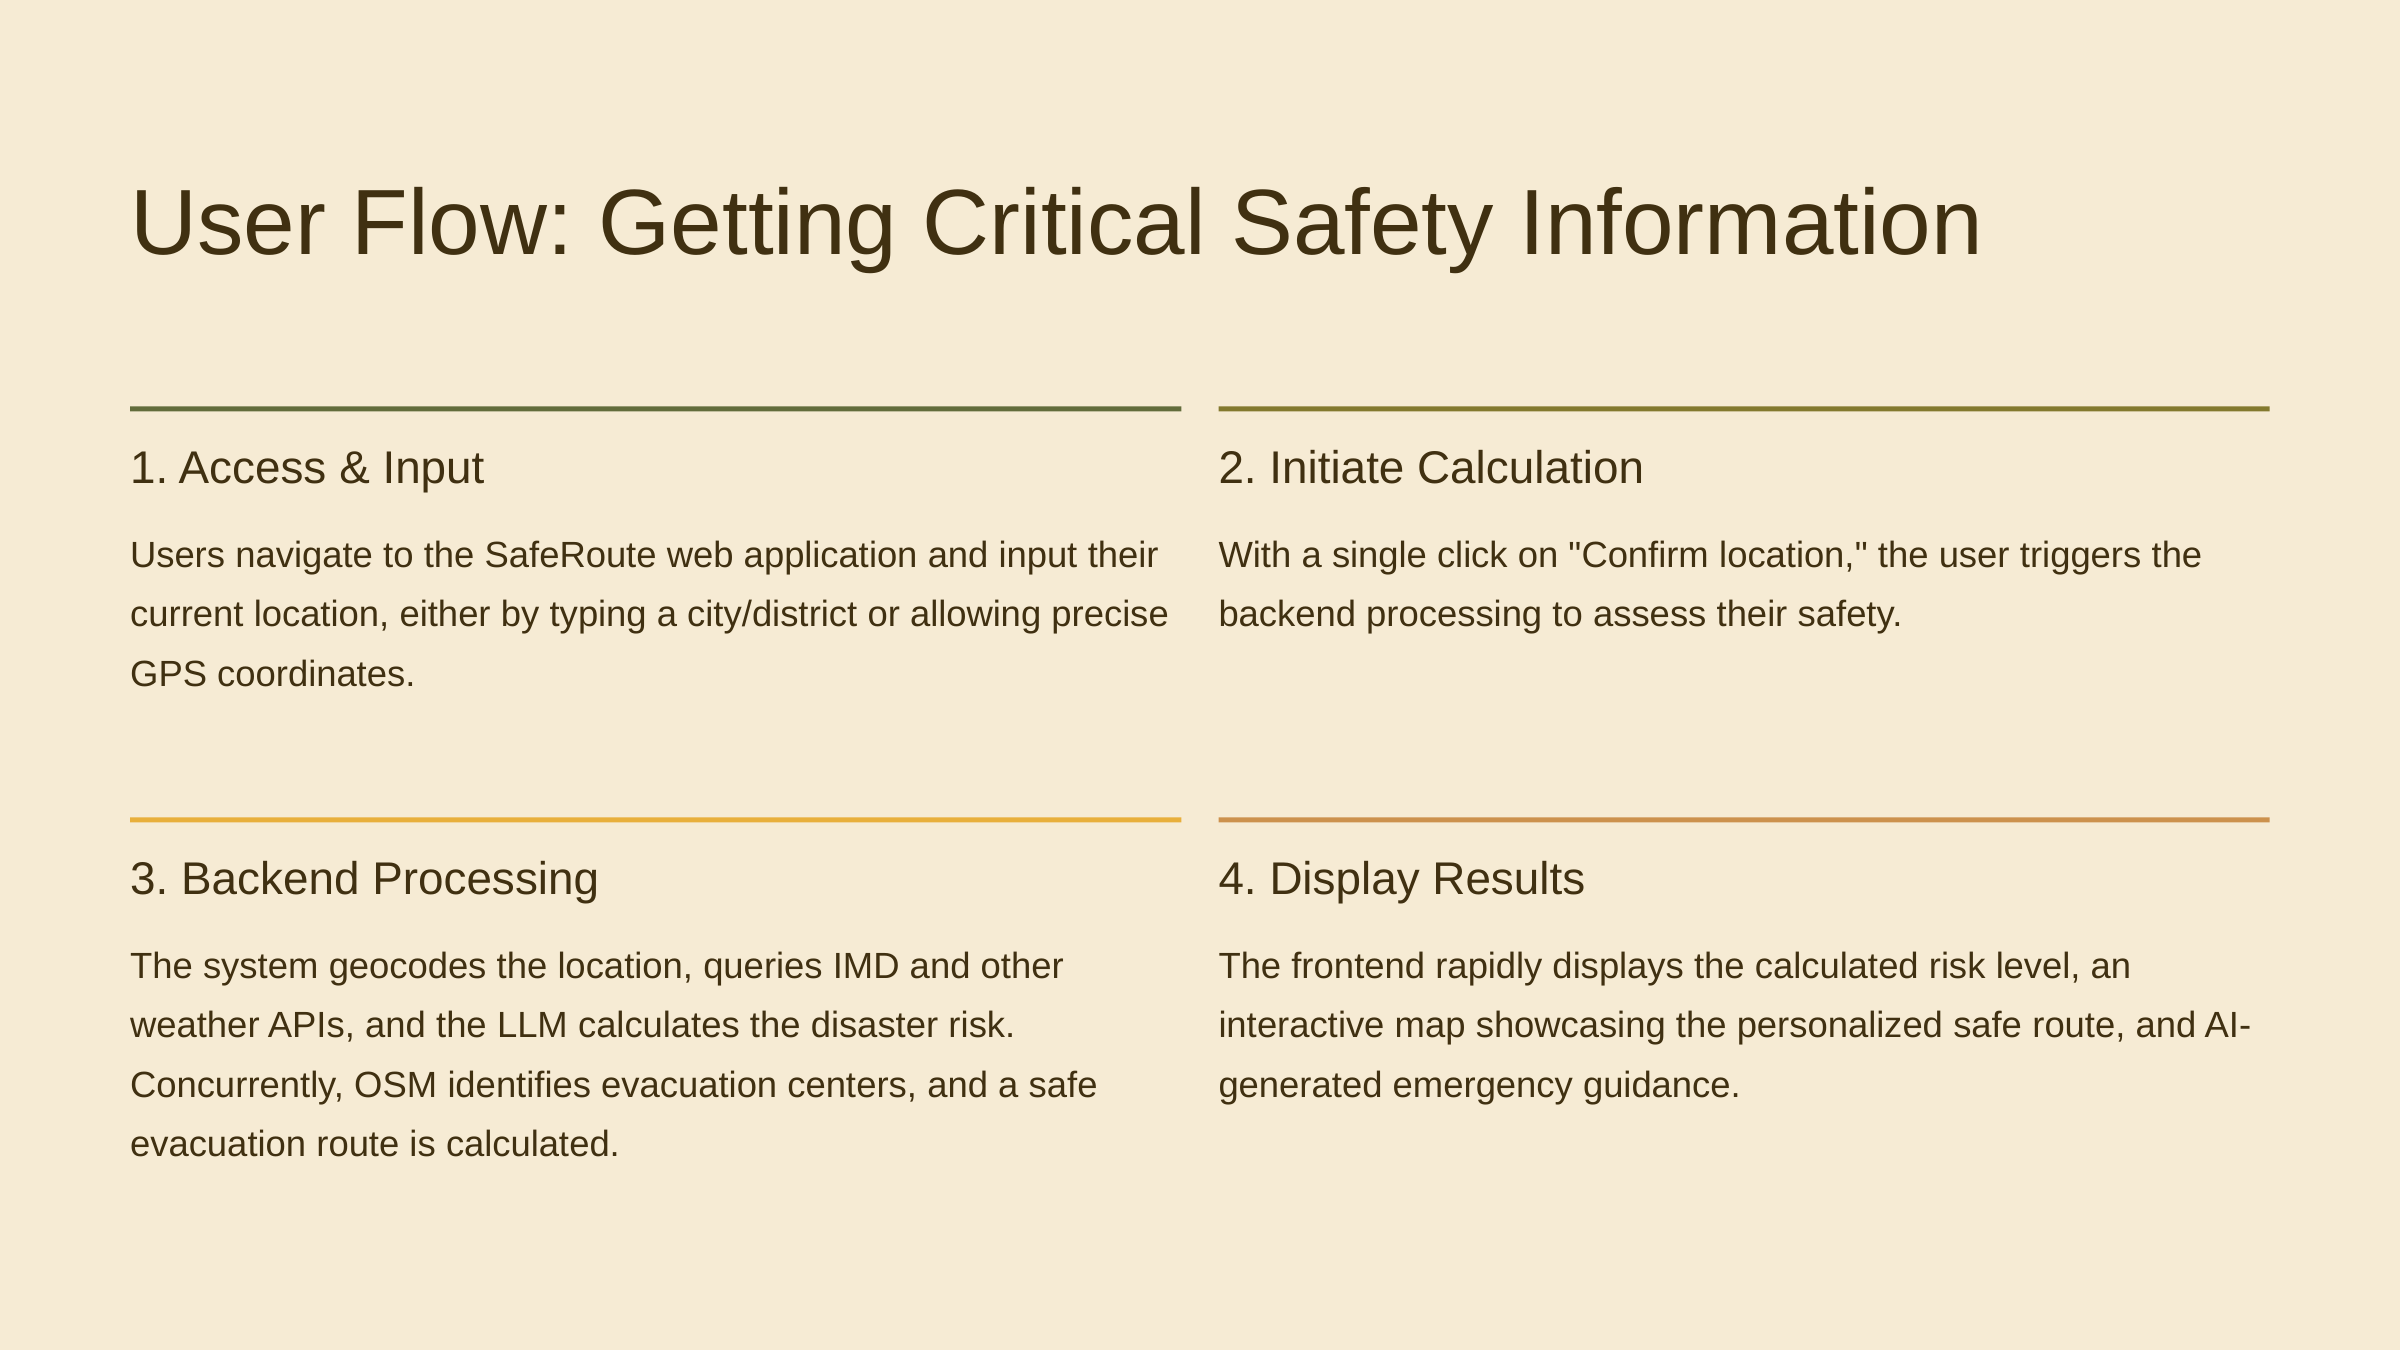

User Flow: Getting Critical Safety Information

1. Access & Input
2. Initiate Calculation
Users navigate to the SafeRoute web application and input their current location, either by typing a city/district or allowing precise GPS coordinates.
With a single click on "Confirm location," the user triggers the backend processing to assess their safety.

3. Backend Processing
4. Display Results
The system geocodes the location, queries IMD and other weather APIs, and the LLM calculates the disaster risk. Concurrently, OSM identifies evacuation centers, and a safe evacuation route is calculated.
The frontend rapidly displays the calculated risk level, an interactive map showcasing the personalized safe route, and AI-generated emergency guidance.